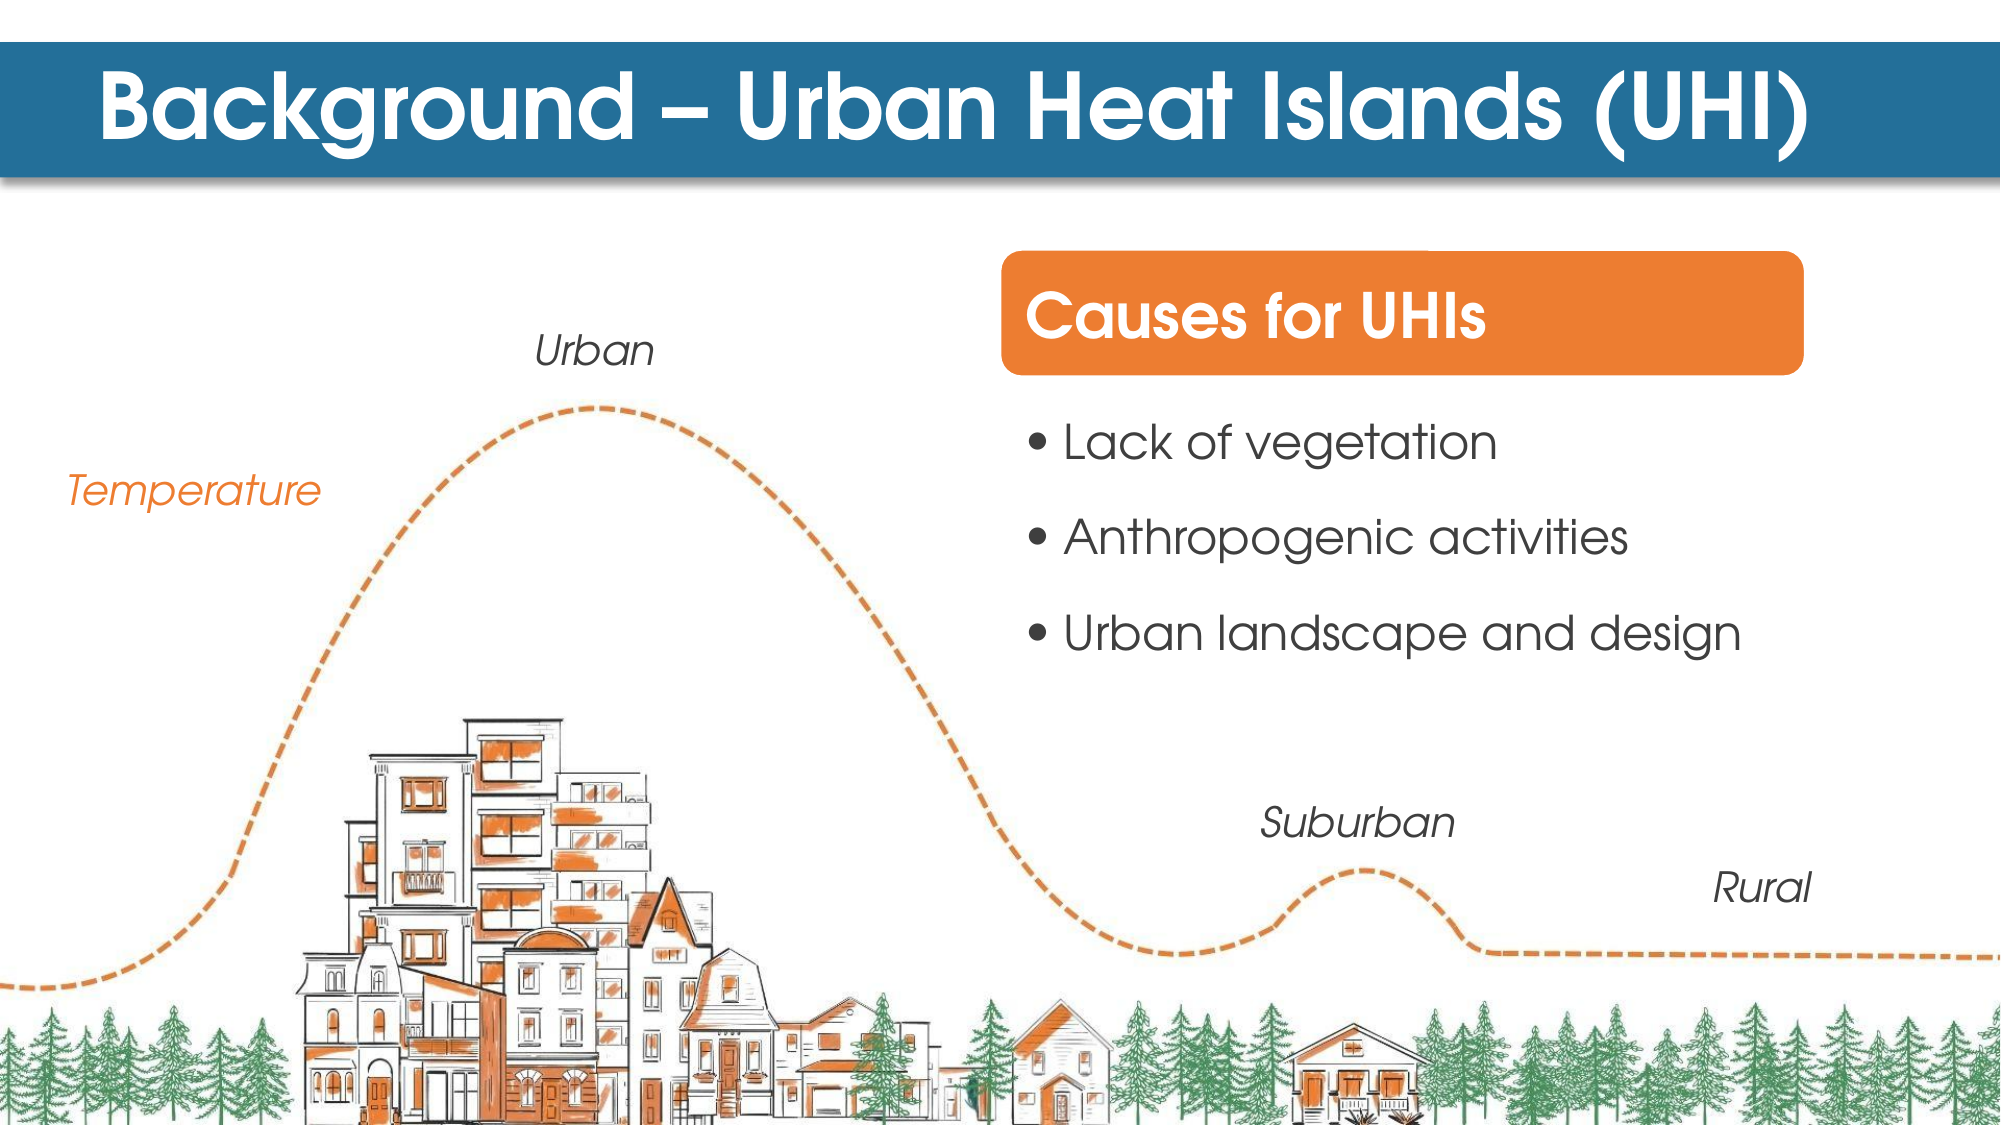

# Background – Urban Heat Islands (UHI)

Causes for UHIs

Lack of vegetation
Anthropogenic activities
Urban landscape and design
Urban
Temperature
Suburban
Rural